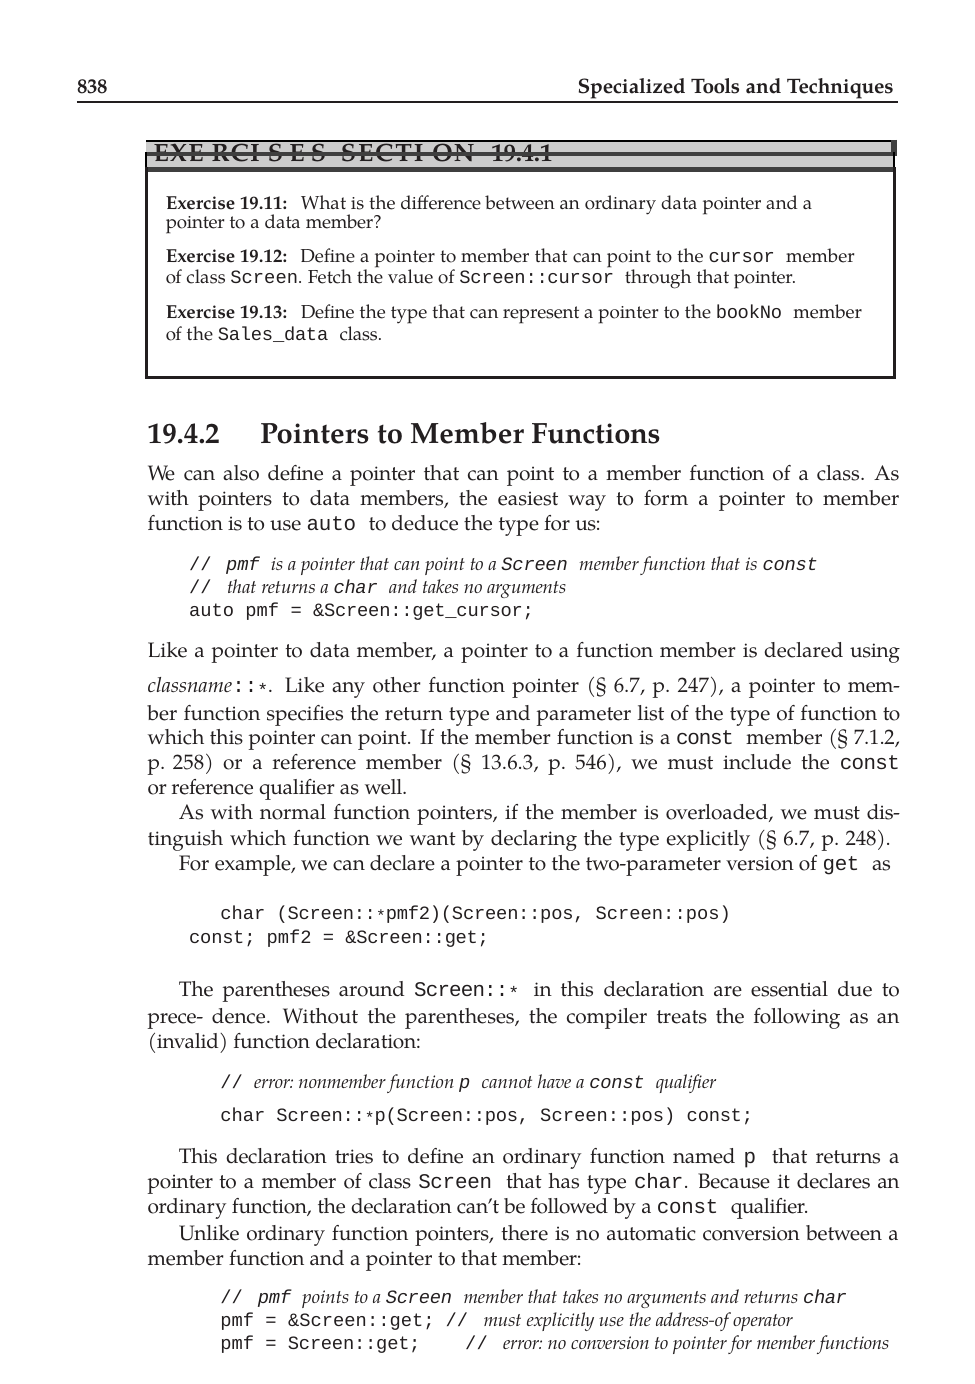

838
Specialized Tools and Techniques

|  |
| --- |
| Exe rci s e s Secti on 19.4.1 |
| Exercise 19.11: What is the difference between an ordinary data pointer and a pointer to a data member? Exercise 19.12: Define a pointer to member that can point to the cursor member of class Screen. Fetch the value of Screen::cursor through that pointer. Exercise 19.13: Define the type that can represent a pointer to the bookNo member of the Sales\_data class. |
19.4.2	Pointers to Member Functions
We can also define a pointer that can point to a member function of a class. As with pointers to data members, the easiest way to form a pointer to member function is to use auto to deduce the type for us:
// pmf is a pointer that can point to a Screen member function that is const
// that returns a char and takes no arguments
auto pmf = &Screen::get_cursor;

Like a pointer to data member, a pointer to a function member is declared using classname::*. Like any other function pointer (§ 6.7, p. 247), a pointer to mem- ber function specifies the return type and parameter list of the type of function to which this pointer can point. If the member function is a const member (§ 7.1.2, p. 258) or a reference member (§ 13.6.3, p. 546), we must include the const or reference qualifier as well.
As with normal function pointers, if the member is overloaded, we must dis- tinguish which function we want by declaring the type explicitly (§ 6.7, p. 248).
For example, we can declare a pointer to the two-parameter version of get as
char (Screen::*pmf2)(Screen::pos, Screen::pos) const; pmf2 = &Screen::get;

The parentheses around Screen::* in this declaration are essential due to prece- dence. Without the parentheses, the compiler treats the following as an (invalid) function declaration:
// error: nonmember function p cannot have a const qualifier
char Screen::*p(Screen::pos, Screen::pos) const;
This declaration tries to define an ordinary function named p that returns a pointer to a member of class Screen that has type char. Because it declares an ordinary function, the declaration can’t be followed by a const qualifier.
Unlike ordinary function pointers, there is no automatic conversion between a member function and a pointer to that member:
// pmf points to a Screen member that takes no arguments and returns char
pmf = &Screen::get; // must explicitly use the address-of operator
pmf = Screen::get;	// error: no conversion to pointer for member functions